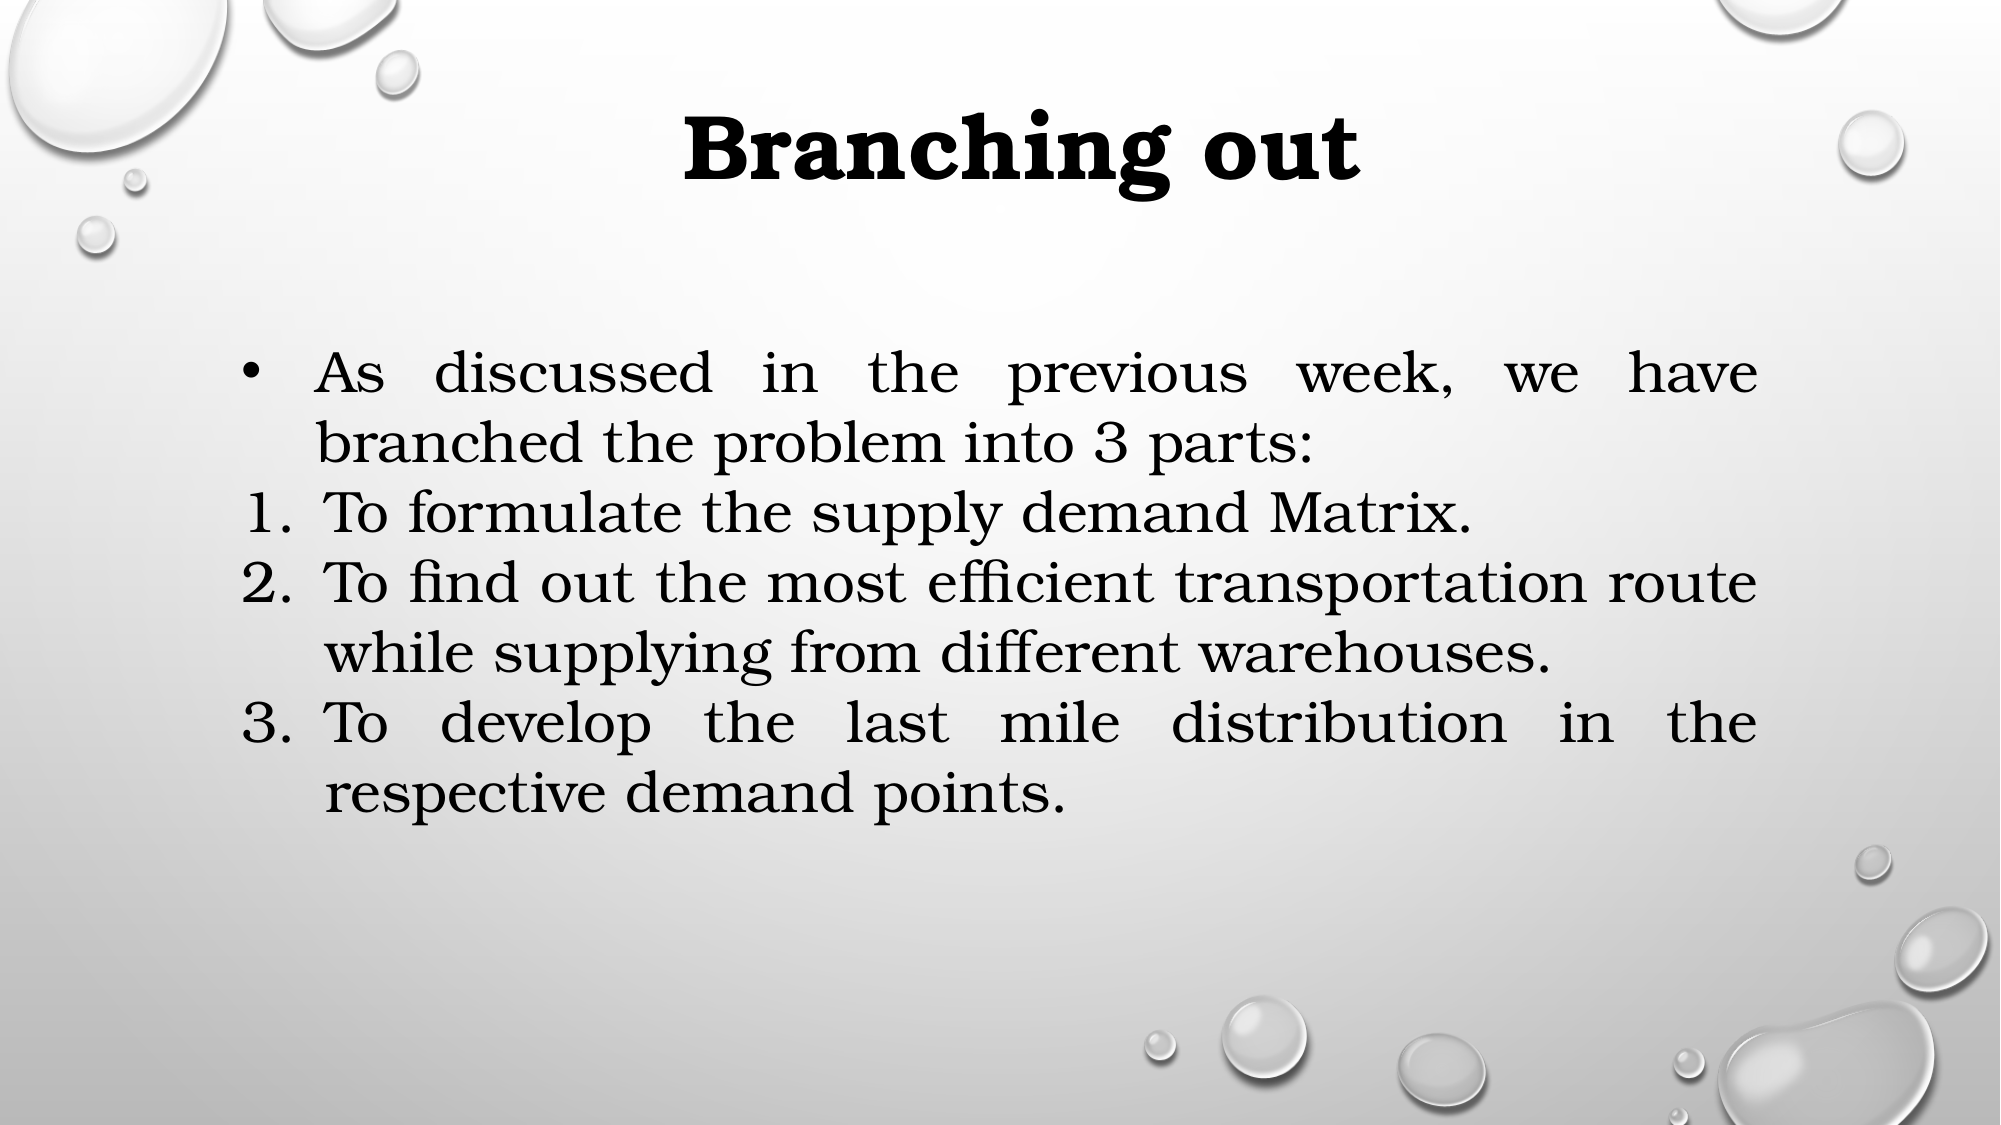

Branching out
As discussed in the previous week, we have branched the problem into 3 parts:
To formulate the supply demand Matrix.
To find out the most efficient transportation route while supplying from different warehouses.
To develop the last mile distribution in the respective demand points.